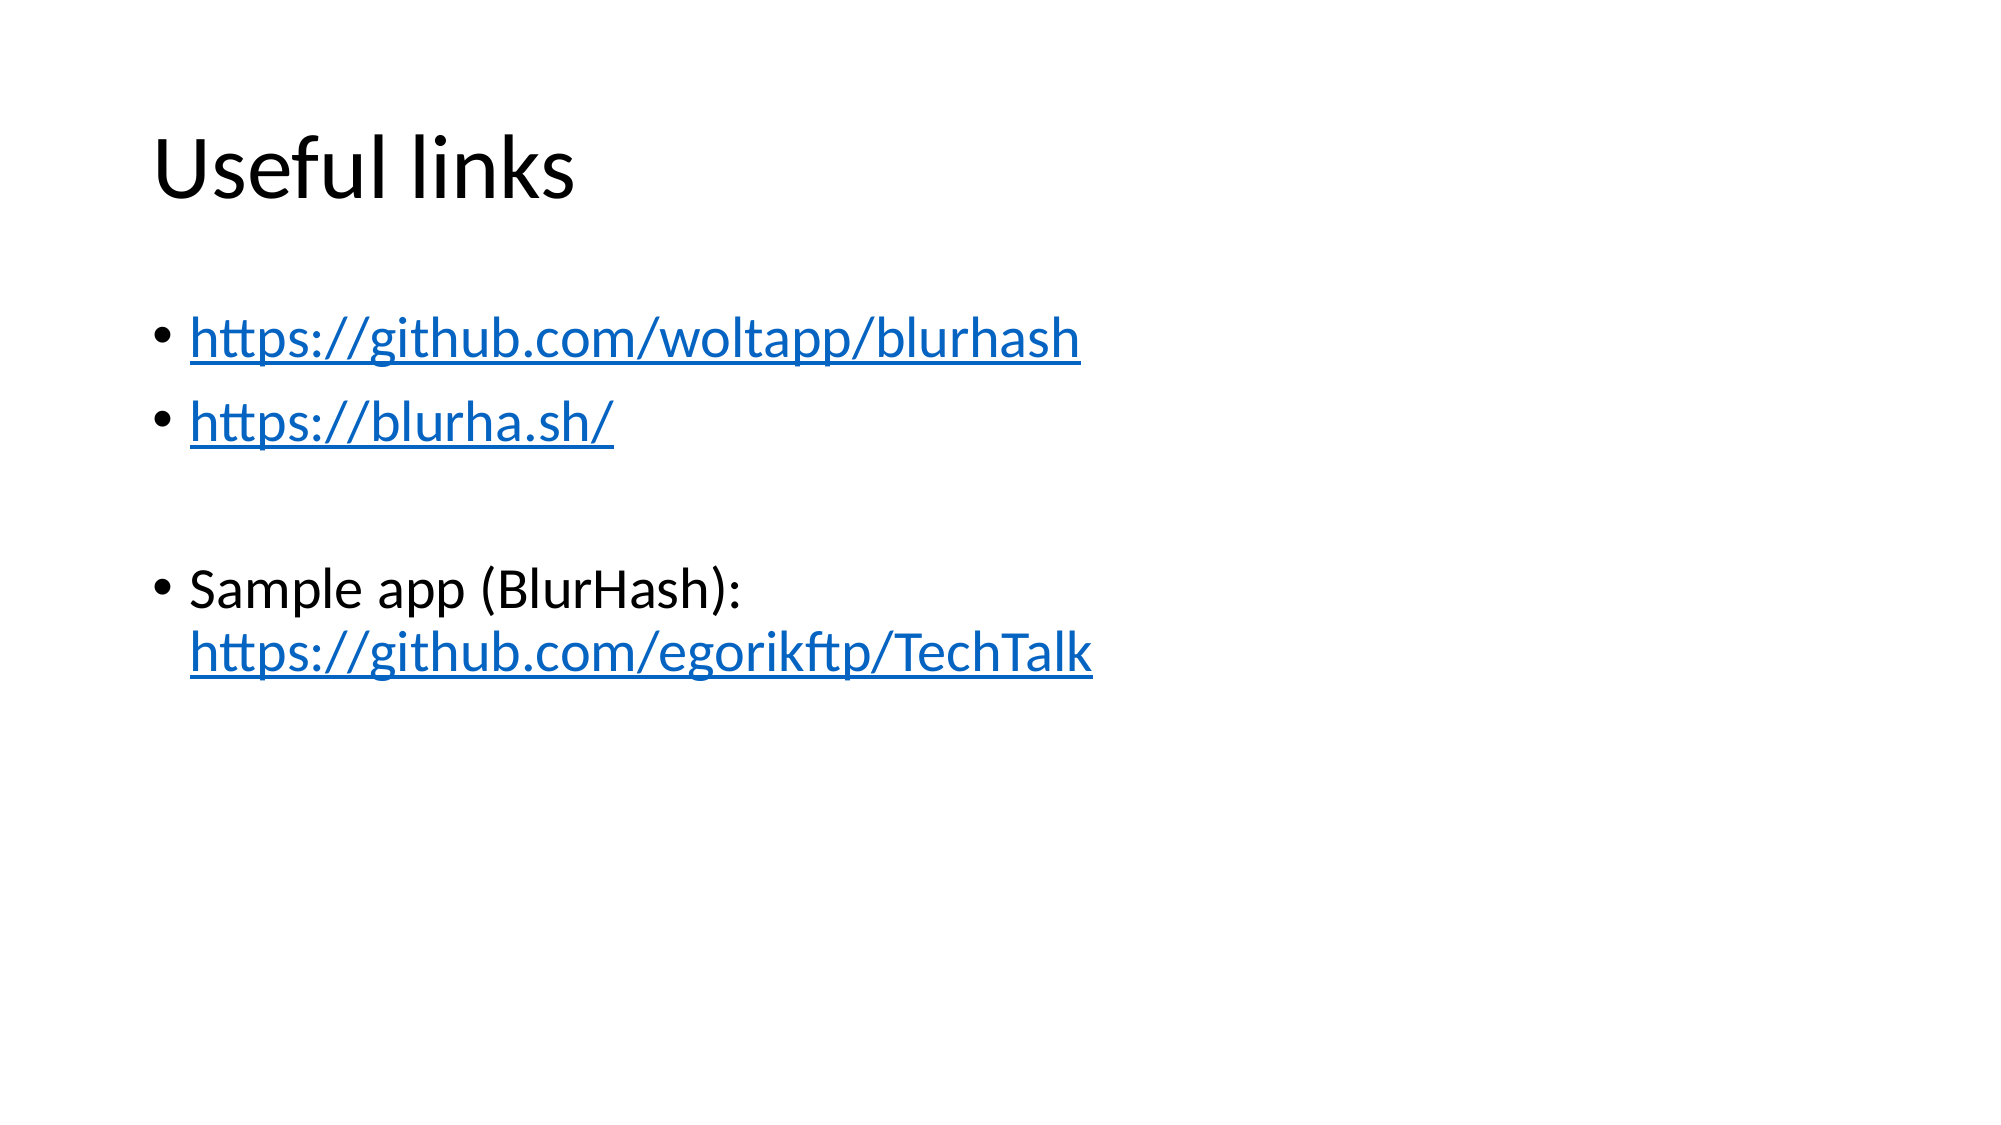

# Useful links
https://github.com/woltapp/blurhash
https://blurha.sh/

Sample app (BlurHash):
https://github.com/egorikftp/TechTalk